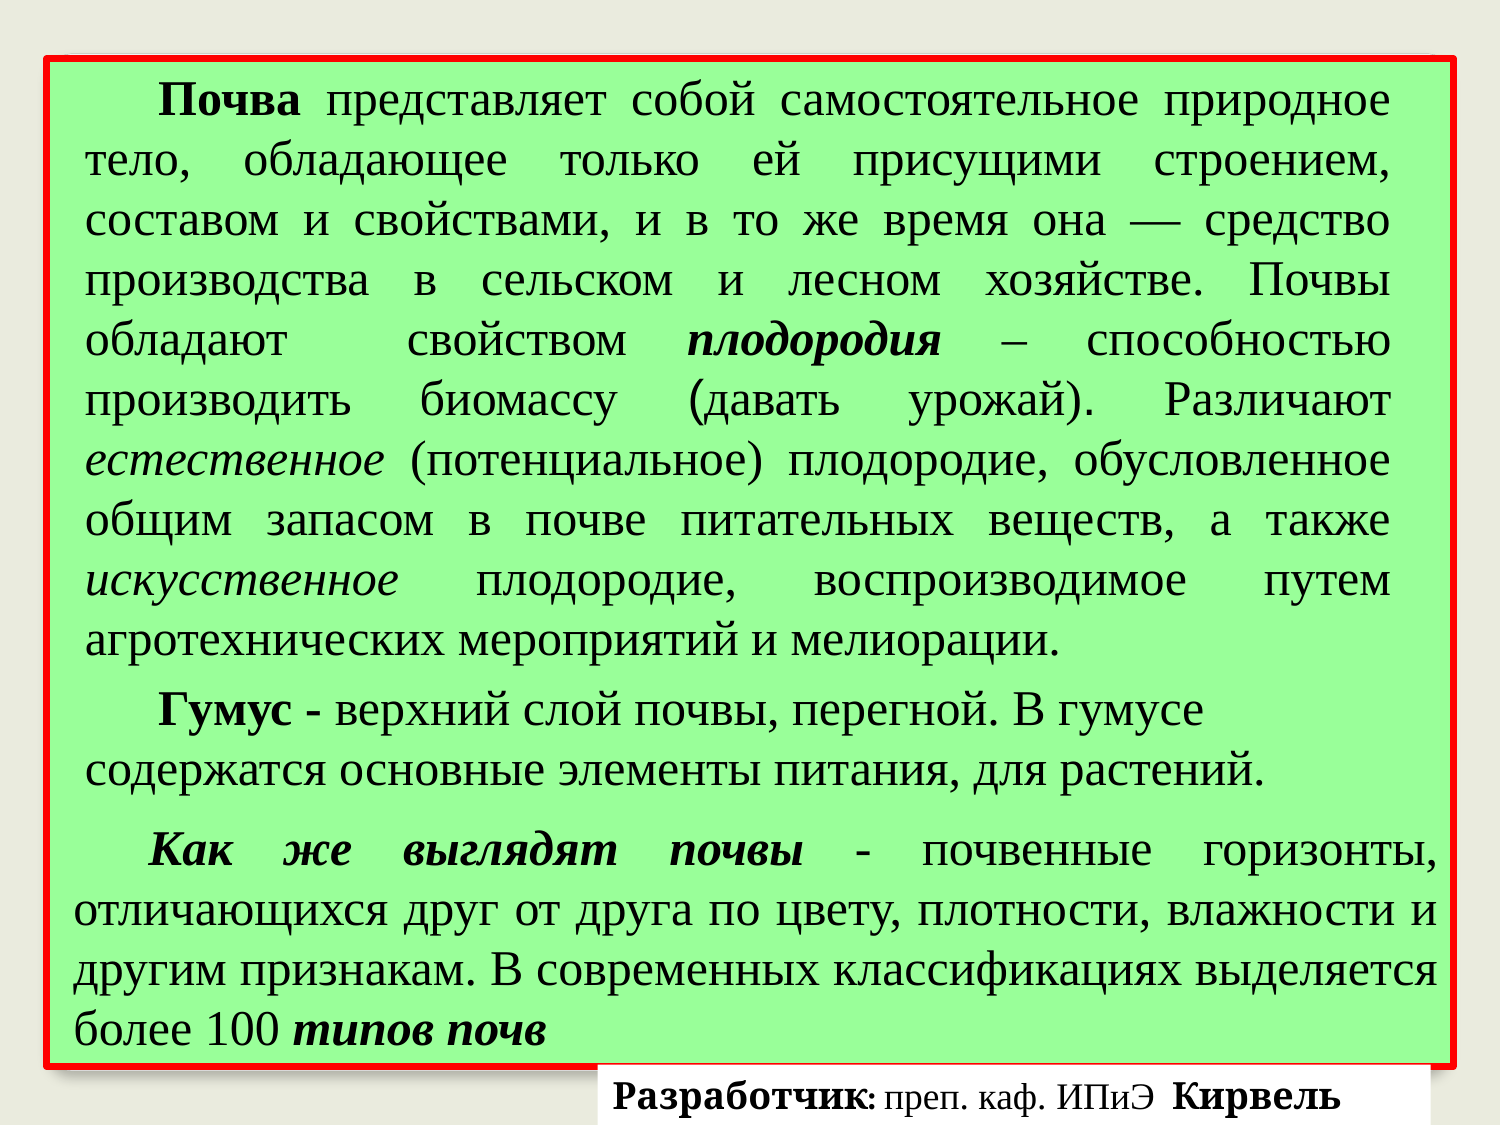

Почва представляет собой самостоятельное природное тело, обладающее только ей присущими строением, составом и свойствами, и в то же время она — средство производства в сельском и лесном хозяйстве. Почвы обладают  свойством плодородия – способностью производить биомассу (давать урожай). Различают естественное (потенциальное) плодородие, обусловленное общим запасом в почве питательных веществ, а также искусственное плодородие, воспроизводимое путем агротехнических мероприятий и мелиорации.
Гумус - верхний слой почвы, перегной. В гумусе содержатся основные элементы питания, для растений.
Как же выглядят почвы - почвенные горизонты, отличающихся друг от друга по цвету, плотности, влажности и другим признакам. В современных классификациях выделяется более 100 типов почв
Разработчик: преп. каф. ИПиЭ  Кирвель П.И.